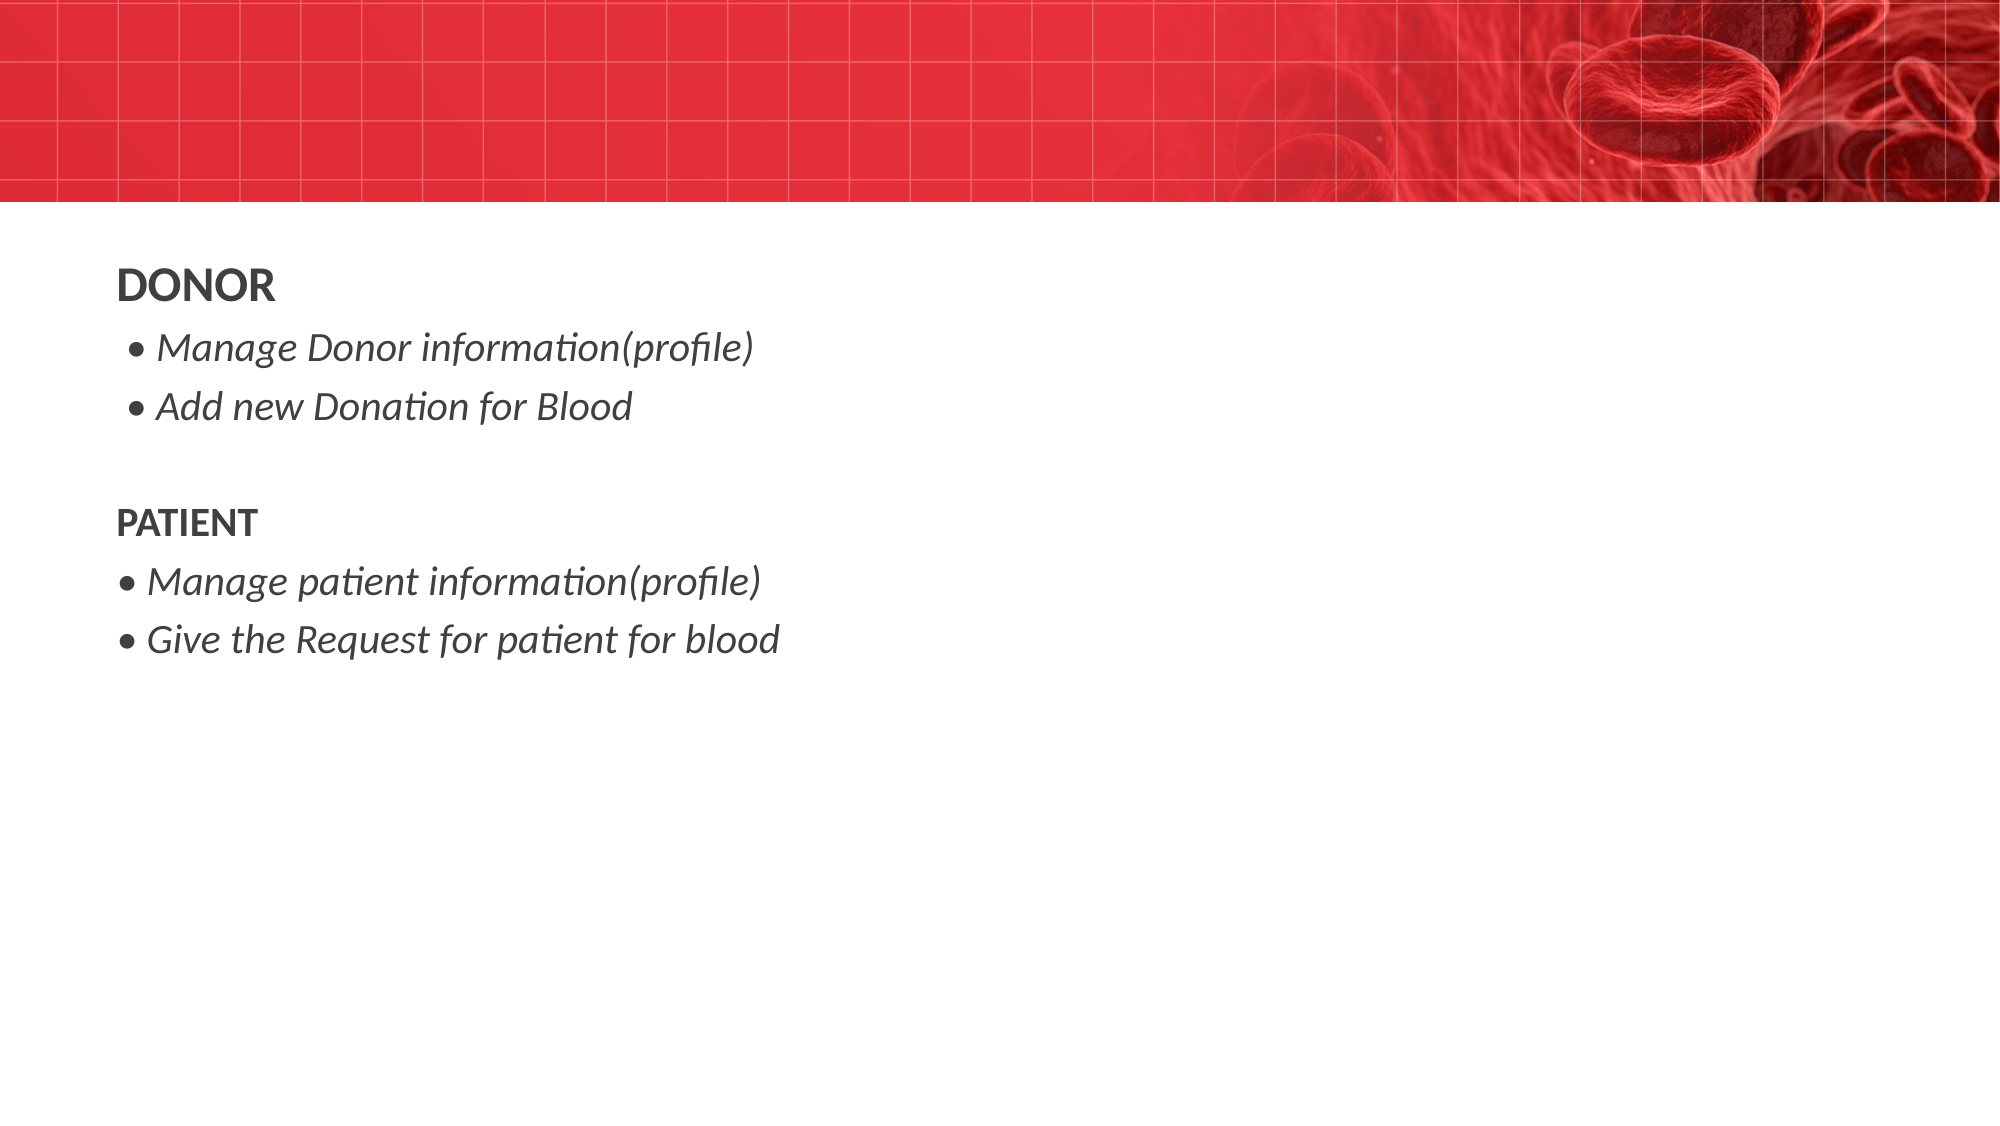

DONOR
 • Manage Donor information(profile)
 • Add new Donation for Blood

PATIENT
• Manage patient information(profile)
• Give the Request for patient for blood